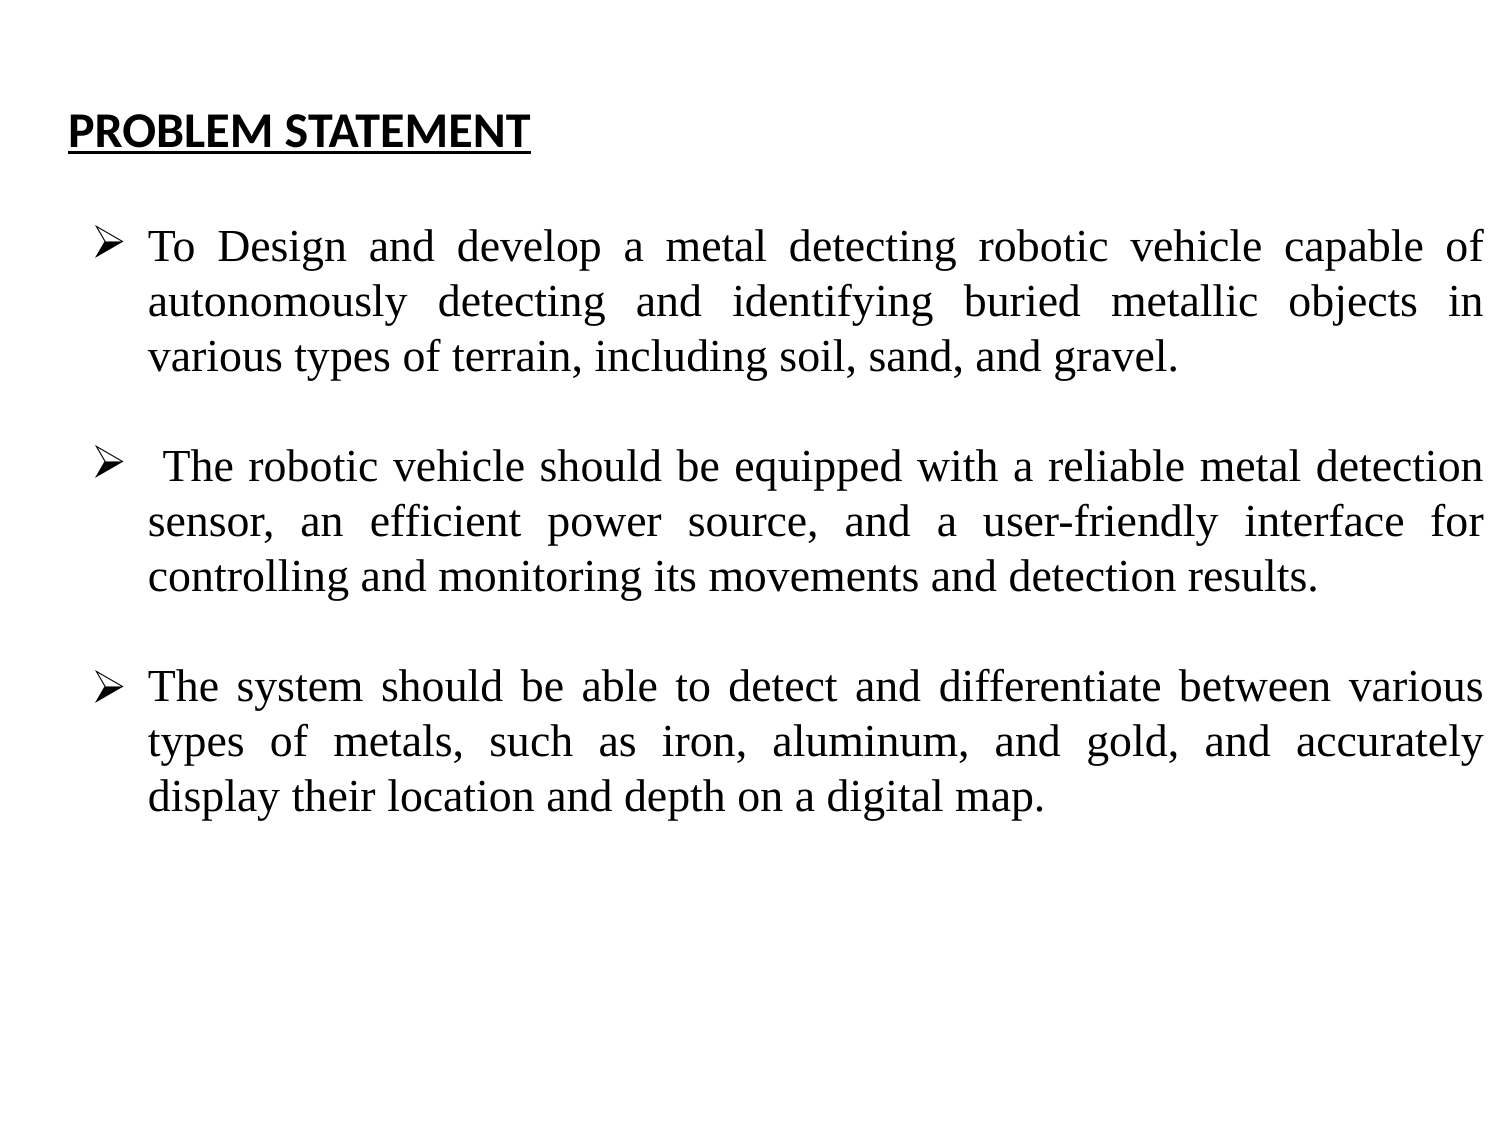

PROBLEM STATEMENT
To Design and develop a metal detecting robotic vehicle capable of autonomously detecting and identifying buried metallic objects in various types of terrain, including soil, sand, and gravel.

 The robotic vehicle should be equipped with a reliable metal detection sensor, an efficient power source, and a user-friendly interface for controlling and monitoring its movements and detection results.

The system should be able to detect and differentiate between various types of metals, such as iron, aluminum, and gold, and accurately display their location and depth on a digital map.